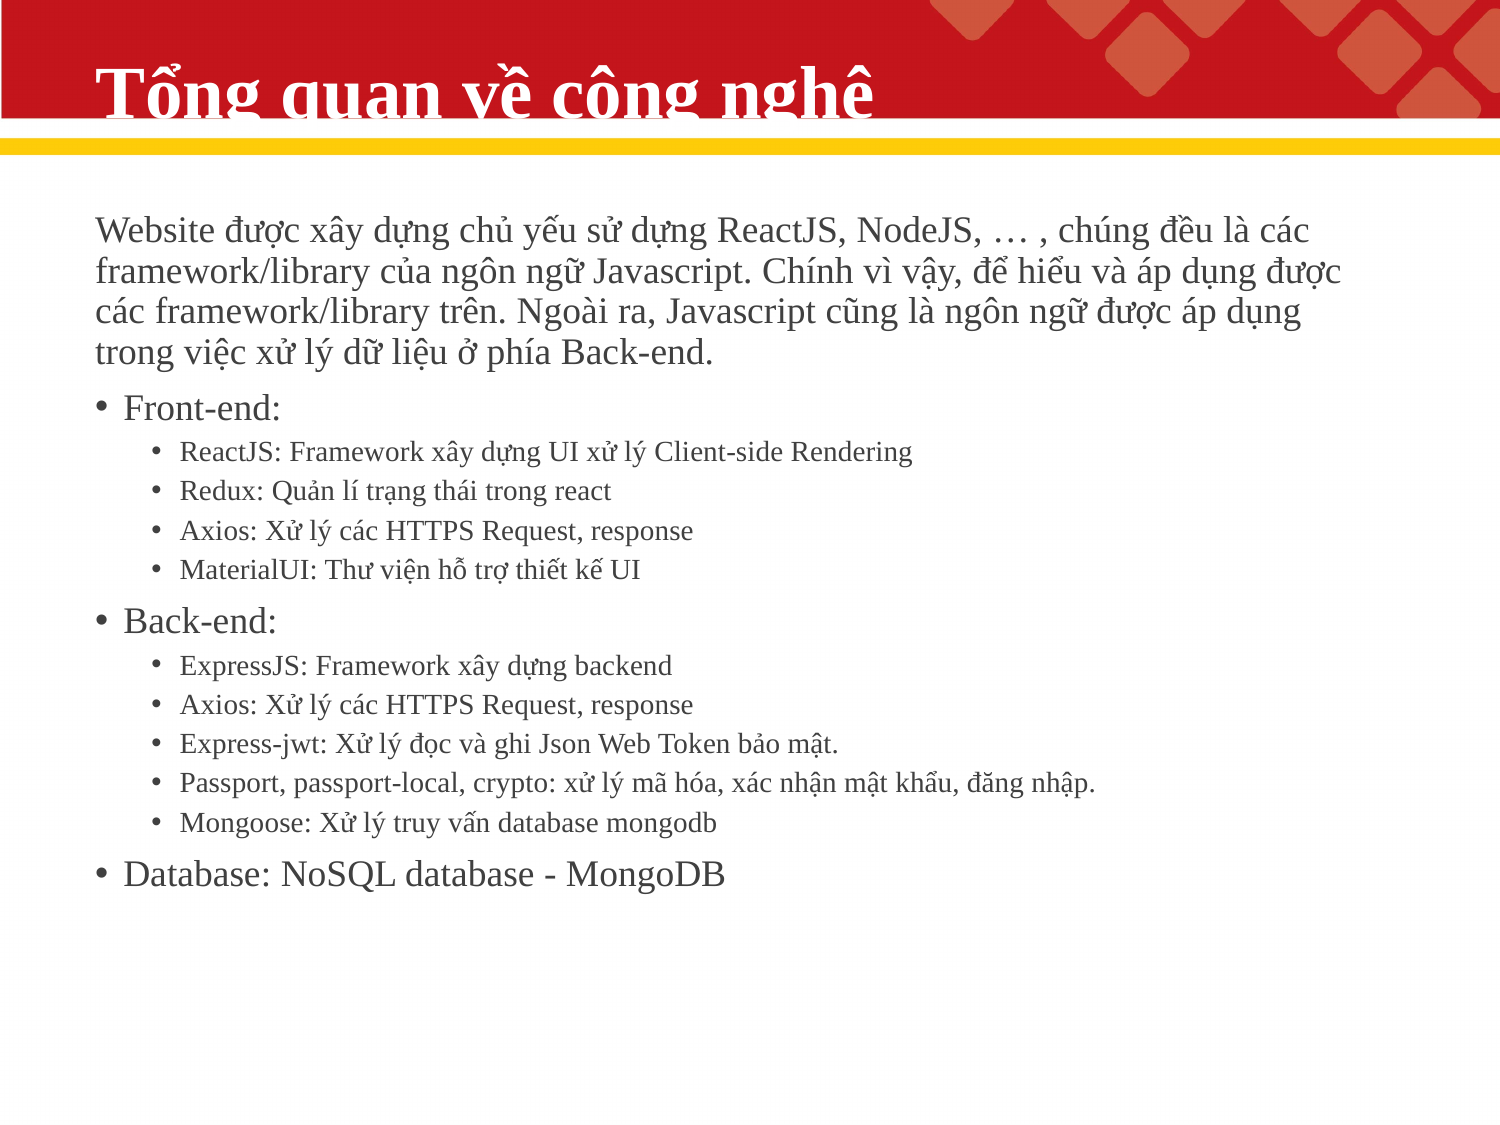

# Tổng quan về công nghệ
Website được xây dựng chủ yếu sử dựng ReactJS, NodeJS, … , chúng đều là các framework/library của ngôn ngữ Javascript. Chính vì vậy, để hiểu và áp dụng được các framework/library trên. Ngoài ra, Javascript cũng là ngôn ngữ được áp dụng trong việc xử lý dữ liệu ở phía Back-end.
Front-end:
ReactJS: Framework xây dựng UI xử lý Client-side Rendering
Redux: Quản lí trạng thái trong react
Axios: Xử lý các HTTPS Request, response
MaterialUI: Thư viện hỗ trợ thiết kế UI
Back-end:
ExpressJS: Framework xây dựng backend
Axios: Xử lý các HTTPS Request, response
Express-jwt: Xử lý đọc và ghi Json Web Token bảo mật.
Passport, passport-local, crypto: xử lý mã hóa, xác nhận mật khẩu, đăng nhập.
Mongoose: Xử lý truy vấn database mongodb
Database: NoSQL database - MongoDB